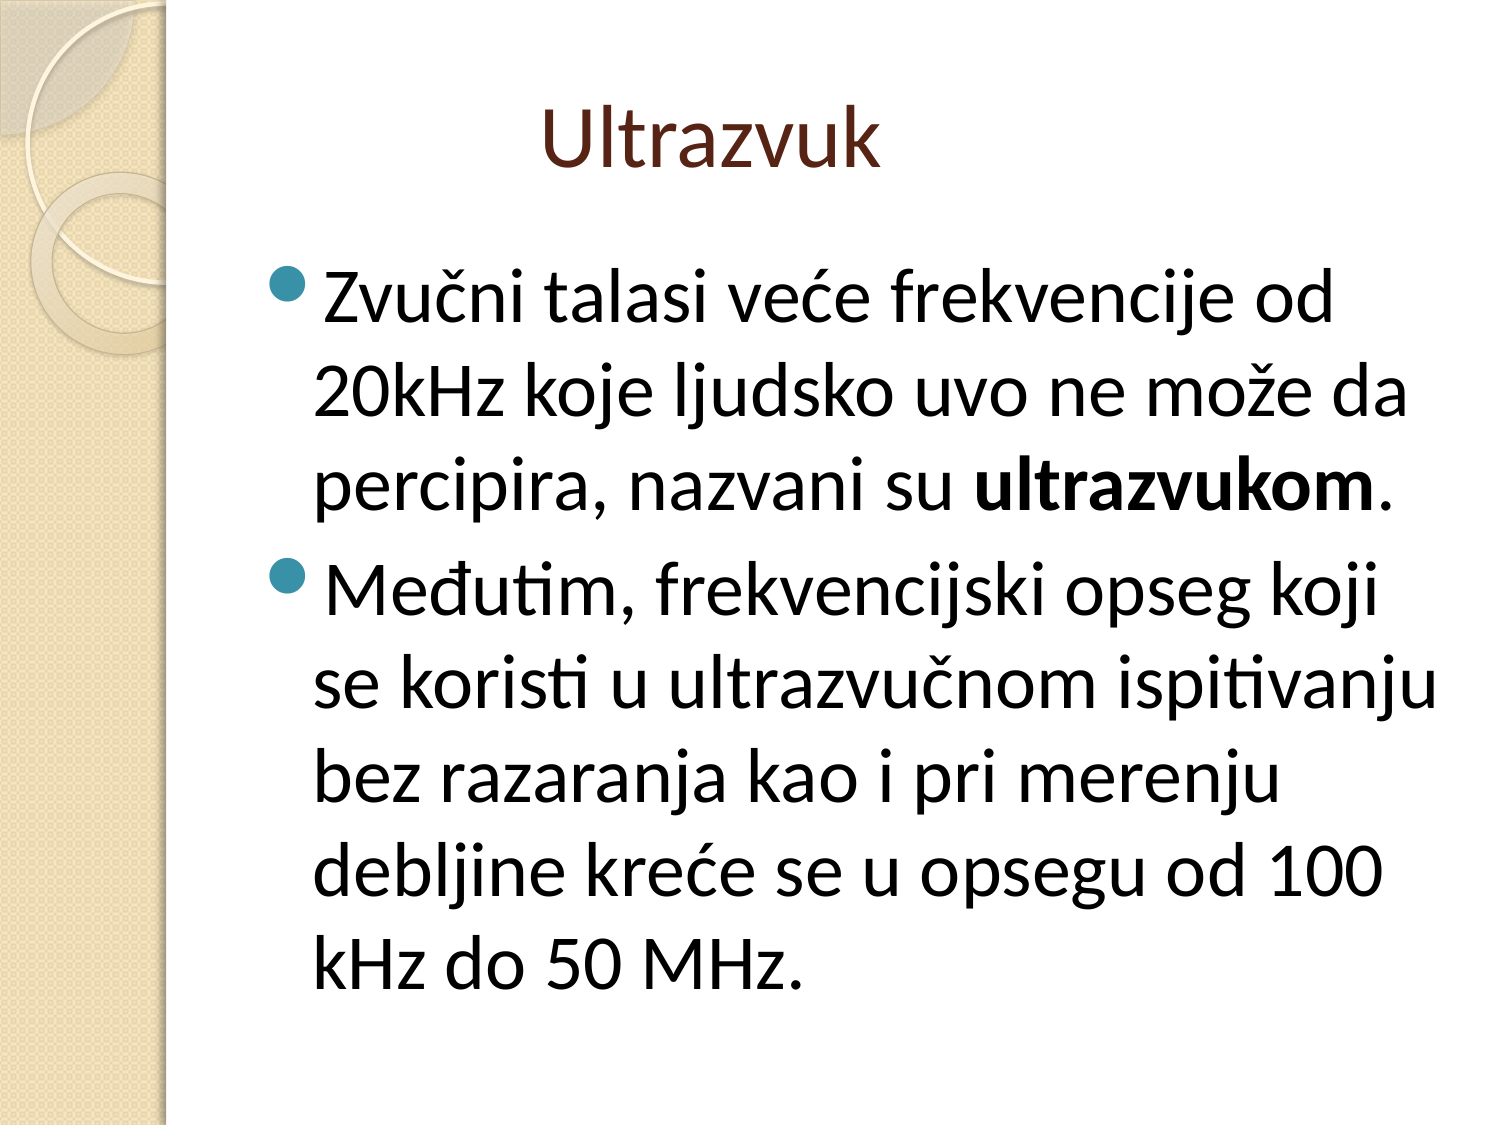

# Ultrazvuk
Zvučni talasi veće frekvencije od 20kHz koje ljudsko uvo ne može da percipira, nazvani su ultrazvukom.
Međutim, frekvencijski opseg koji se koristi u ultrazvučnom ispitivanju bez razaranja kao i pri merenju debljine kreće se u opsegu od 100 kHz do 50 MHz.